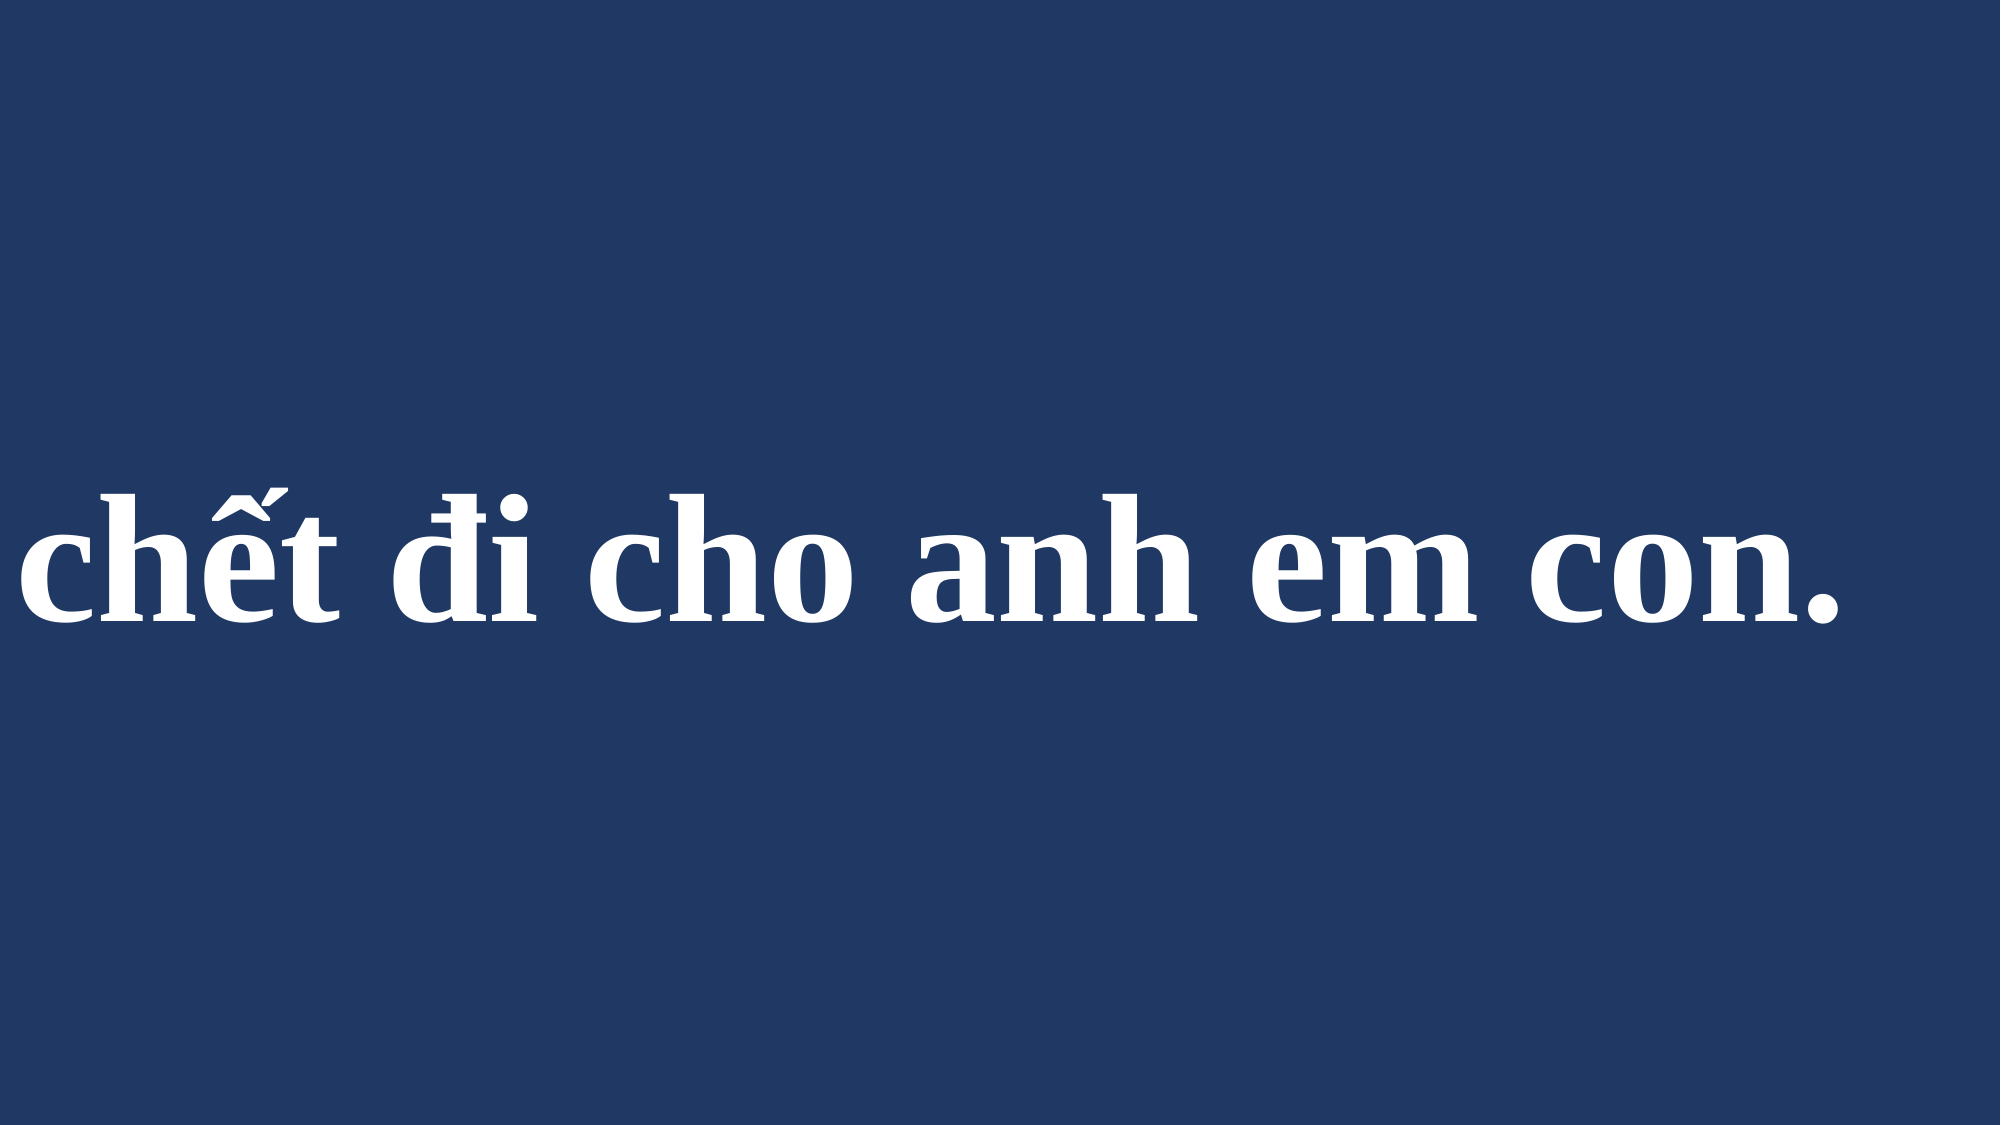

# chết đi cho anh em con.